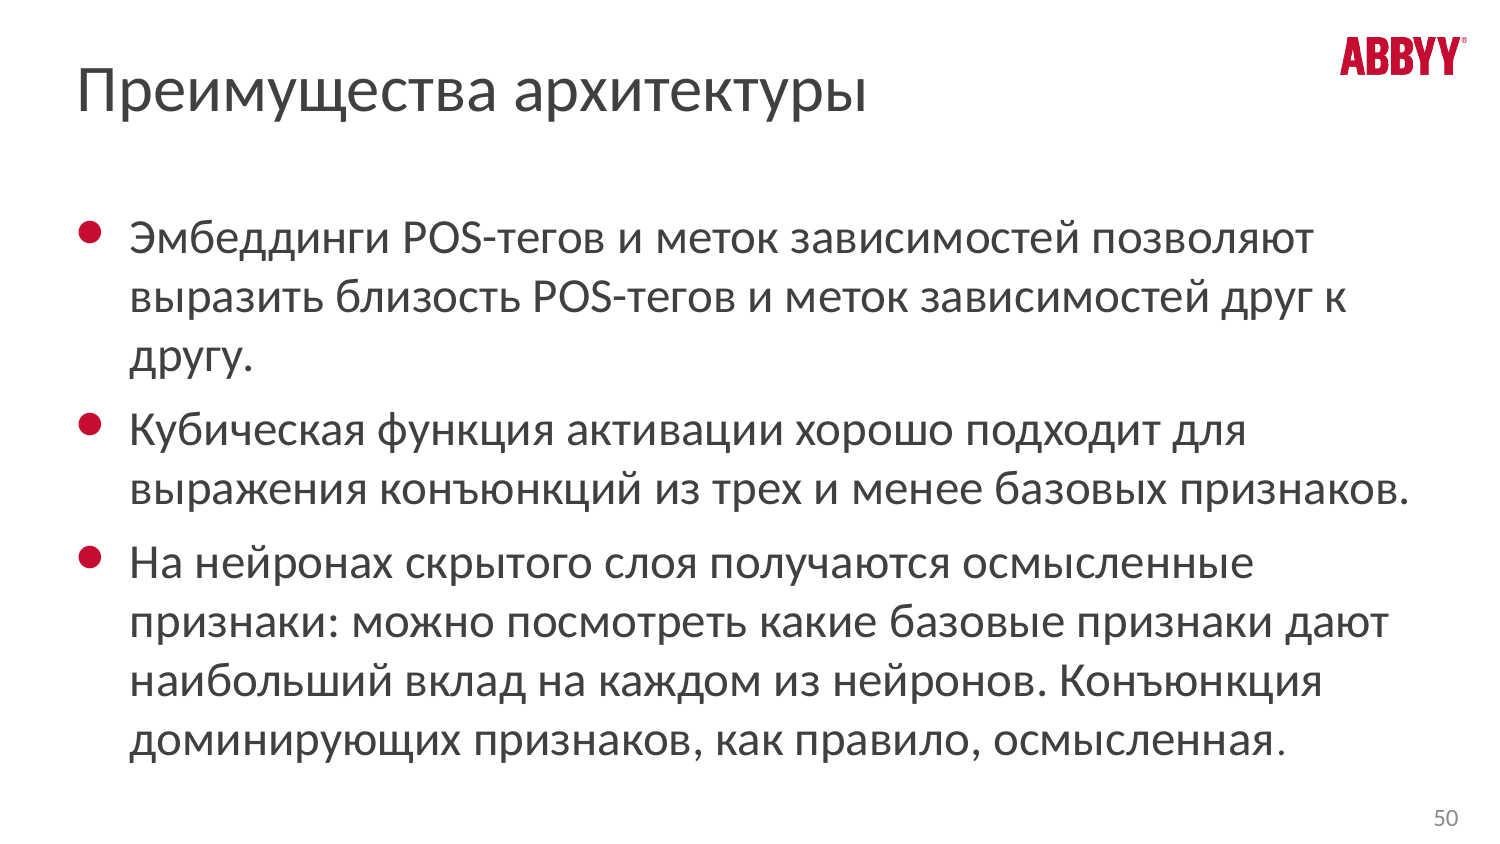

# Преимущества архитектуры
Эмбеддинги POS-тегов и меток зависимостей позволяют выразить близость POS-тегов и меток зависимостей друг к другу.
Кубическая функция активации хорошо подходит для выражения конъюнкций из трех и менее базовых признаков.
На нейронах скрытого слоя получаются осмысленные признаки: можно посмотреть какие базовые признаки дают наибольший вклад на каждом из нейронов. Конъюнкция доминирующих признаков, как правило, осмысленная.

50